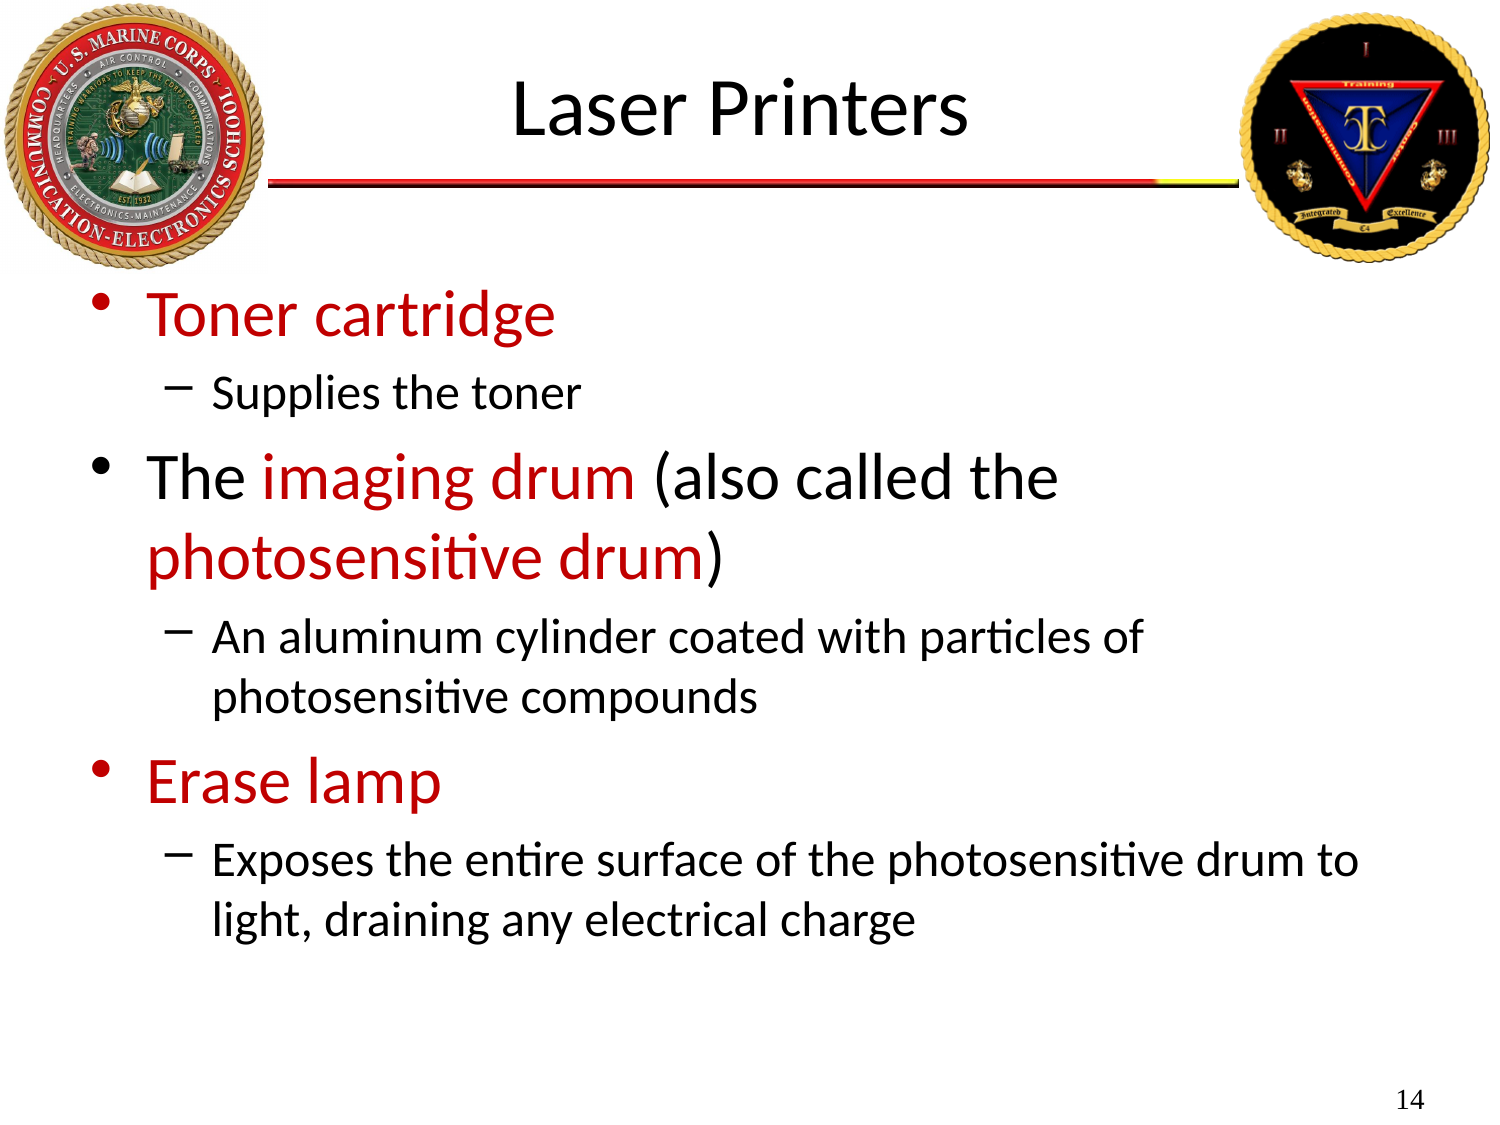

# Laser Printers
Toner cartridge
Supplies the toner
The imaging drum (also called the photosensitive drum)
An aluminum cylinder coated with particles of photosensitive compounds
Erase lamp
Exposes the entire surface of the photosensitive drum to light, draining any electrical charge